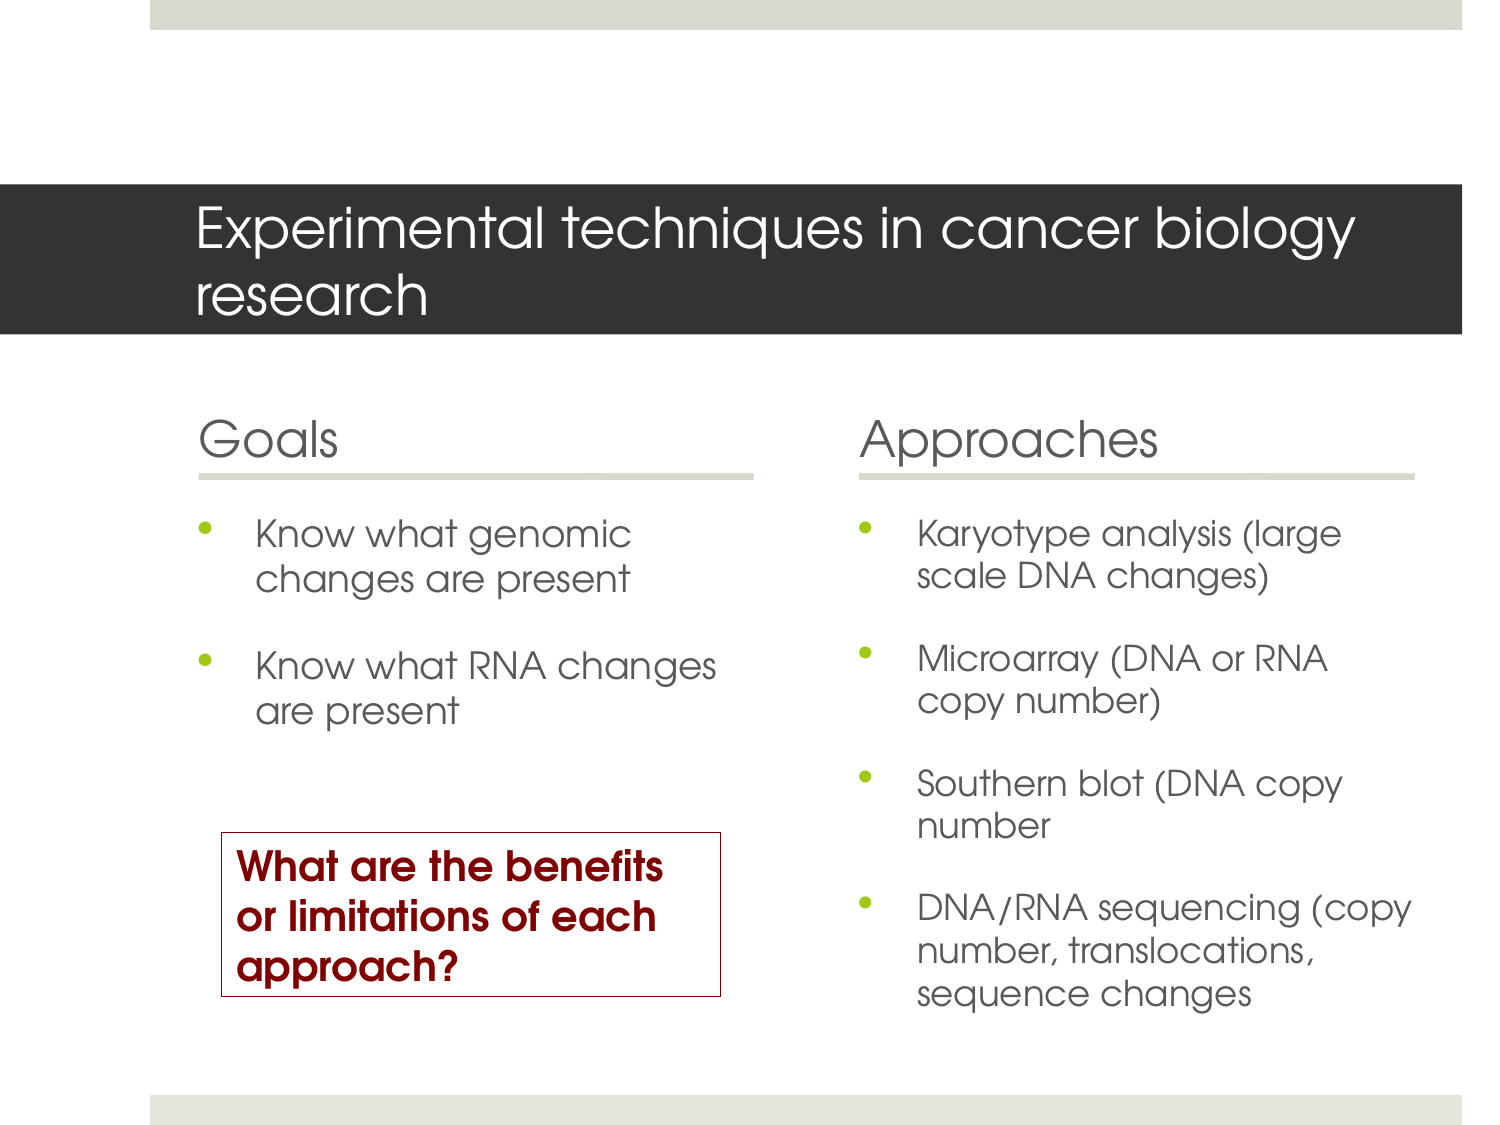

# Experimental techniques in cancer biology research
Goals
Approaches
Know what genomic changes are present
Know what RNA changes are present

Karyotype analysis (large scale DNA changes)
Microarray (DNA or RNA copy number)
Southern blot (DNA copy number
DNA/RNA sequencing (copy number, translocations, sequence changes

What are the benefits or limitations of each approach?